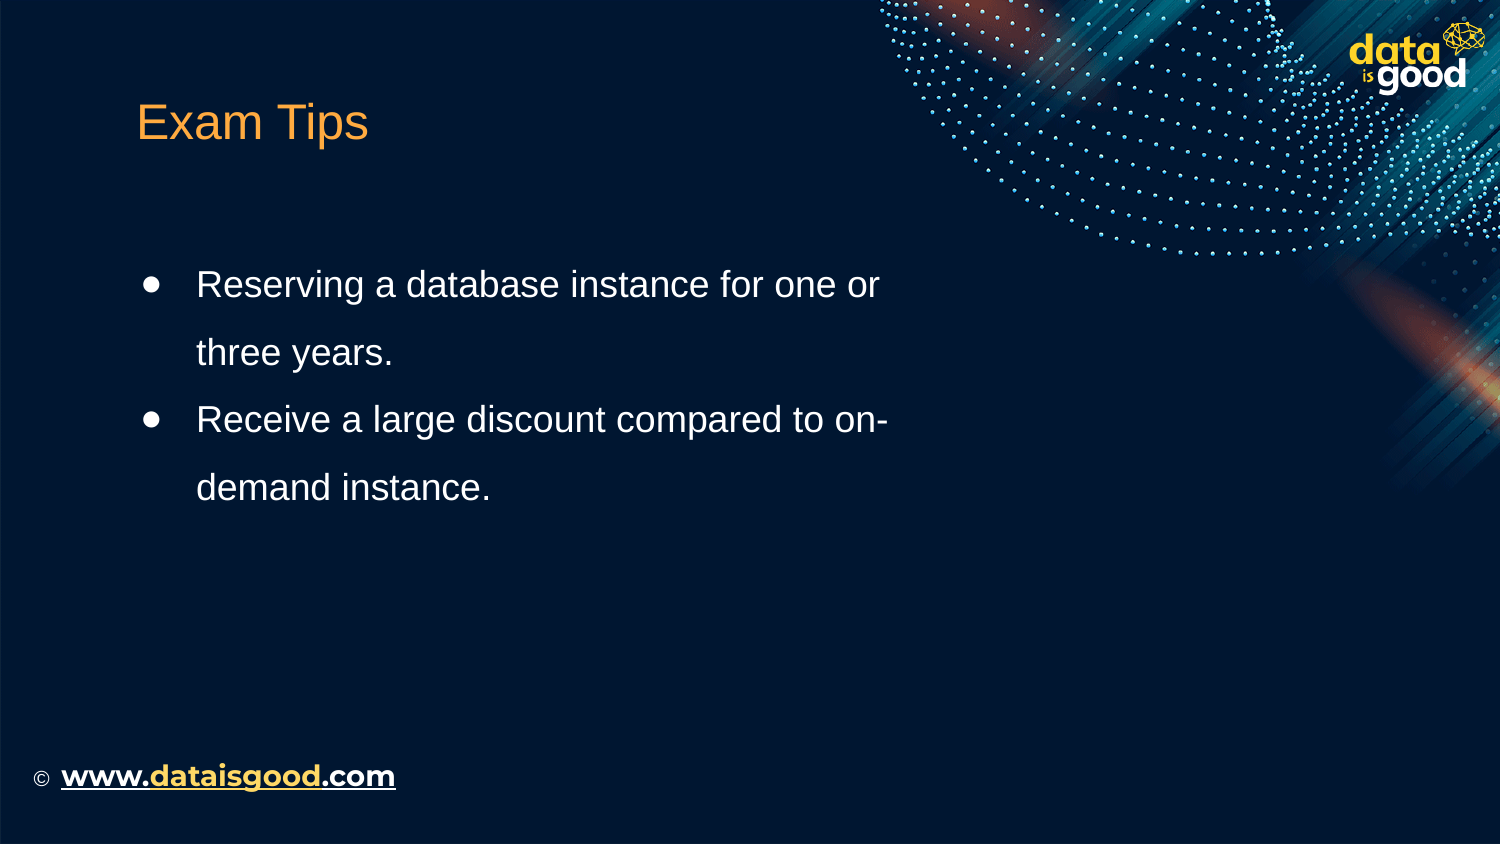

# Exam Tips
Reserving a database instance for one or three years.
Receive a large discount compared to on-demand instance.